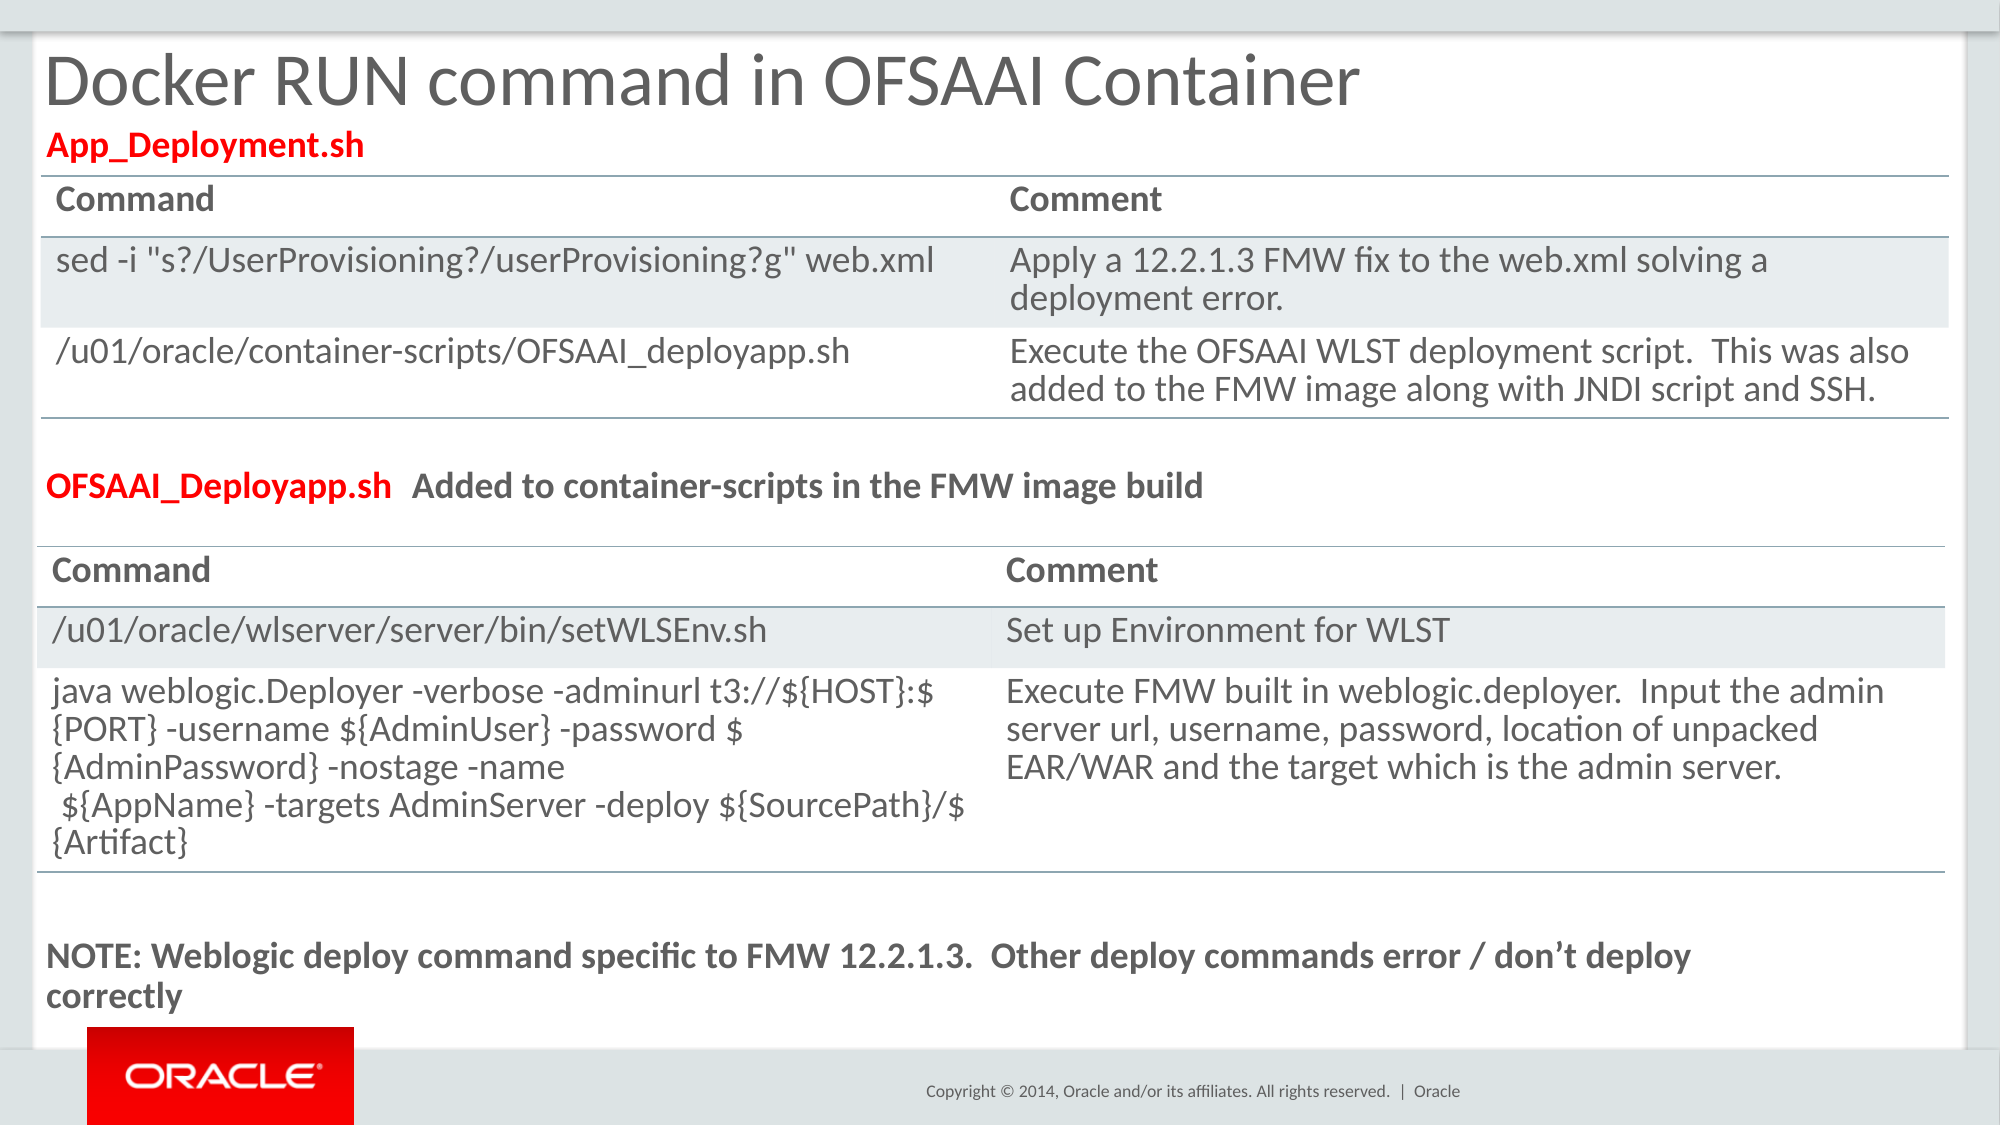

# Docker RUN command in OFSAAI Container
App_Deployment.sh

| Command | Comment |
| --- | --- |
| sed -i "s?/UserProvisioning?/userProvisioning?g" web.xml | Apply a 12.2.1.3 FMW fix to the web.xml solving a deployment error. |
| /u01/oracle/container-scripts/OFSAAI\_deployapp.sh | Execute the OFSAAI WLST deployment script. This was also added to the FMW image along with JNDI script and SSH. |
OFSAAI_Deployapp.sh
Added to container-scripts in the FMW image build
| Command | Comment |
| --- | --- |
| /u01/oracle/wlserver/server/bin/setWLSEnv.sh | Set up Environment for WLST |
| java weblogic.Deployer -verbose -adminurl t3://${HOST}:${PORT} -username ${AdminUser} -password ${AdminPassword} -nostage -name ${AppName} -targets AdminServer -deploy ${SourcePath}/${Artifact} | Execute FMW built in weblogic.deployer. Input the admin server url, username, password, location of unpacked EAR/WAR and the target which is the admin server. |
NOTE: Weblogic deploy command specific to FMW 12.2.1.3.  Other deploy commands error / don’t deploy correctly
Oracle